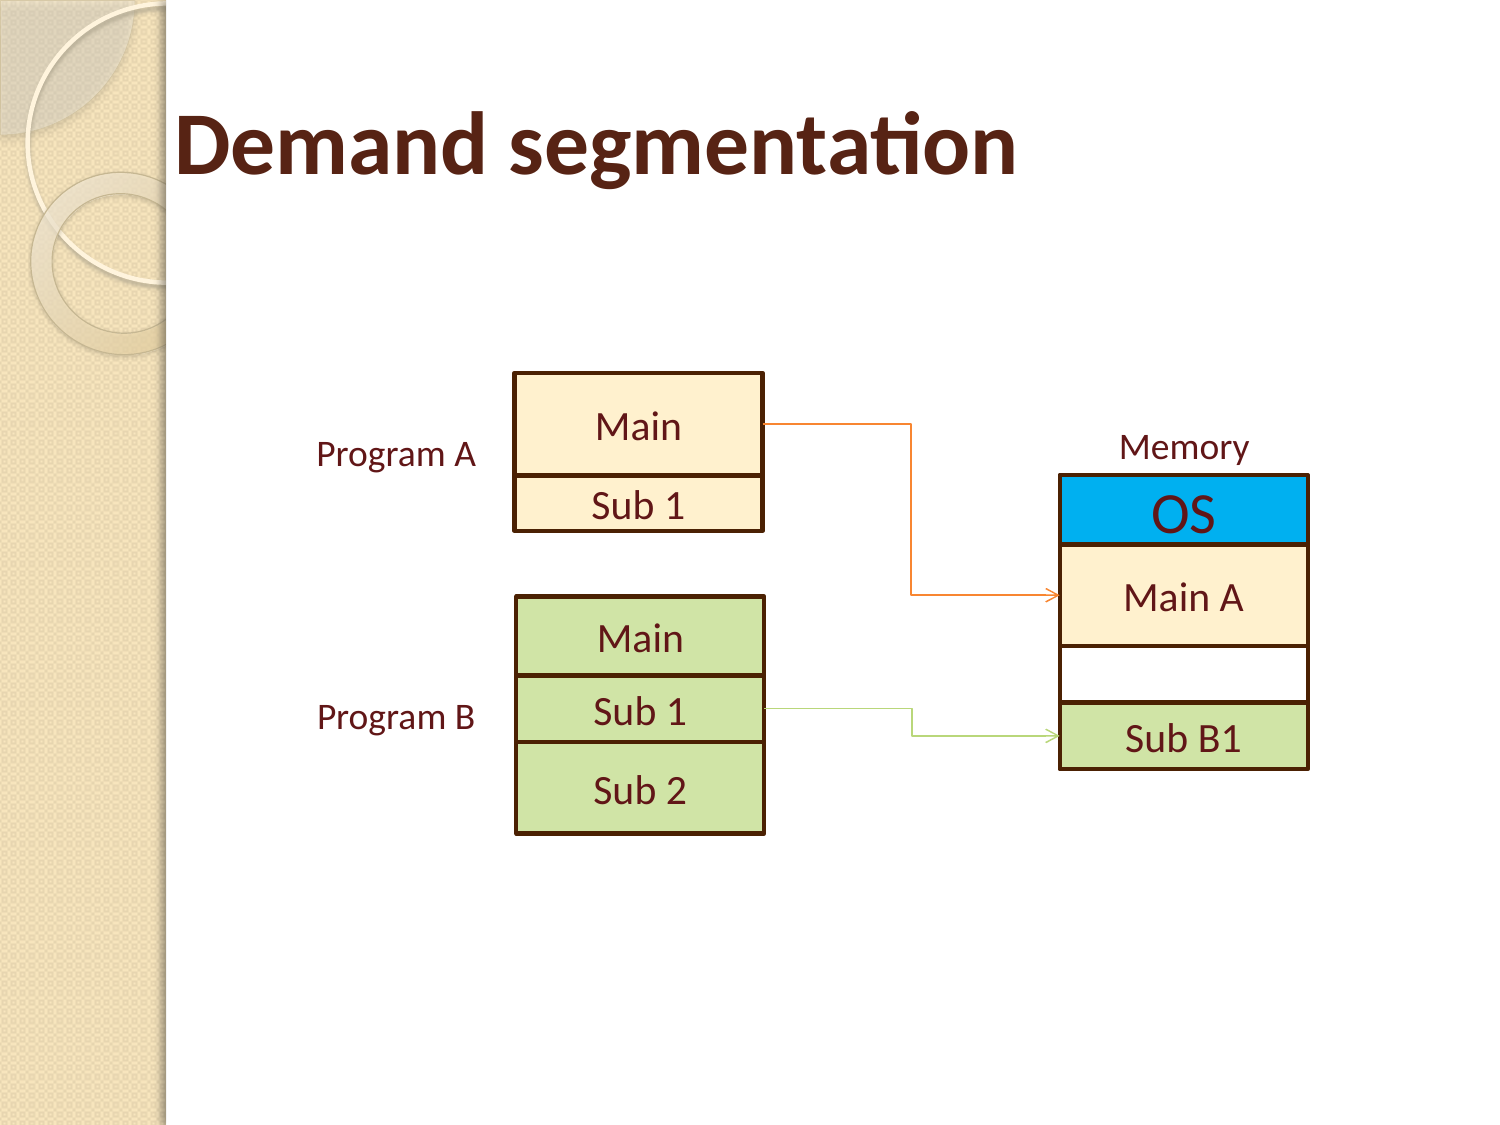

# Demand segmentation
Main
Memory
Program A
OS
Sub 1
Main A
Main

Sub 1
Program B
Sub B1
Sub 2